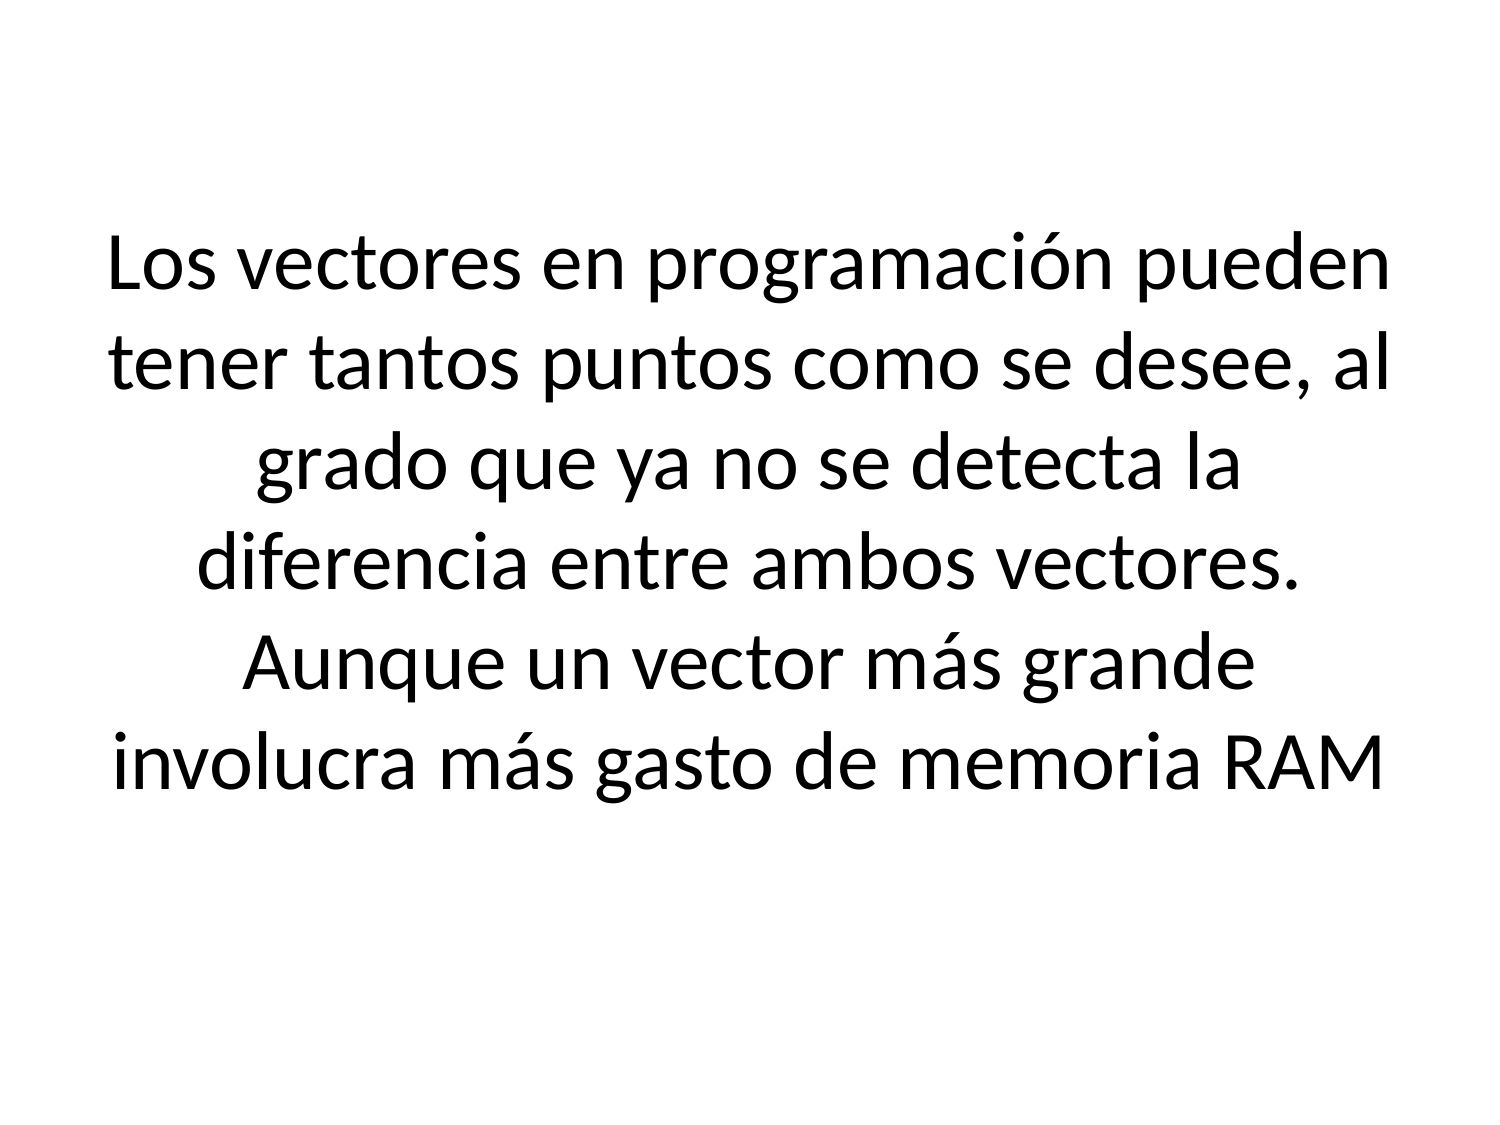

# Los vectores en programación pueden tener tantos puntos como se desee, al grado que ya no se detecta la diferencia entre ambos vectores. Aunque un vector más grande involucra más gasto de memoria RAM